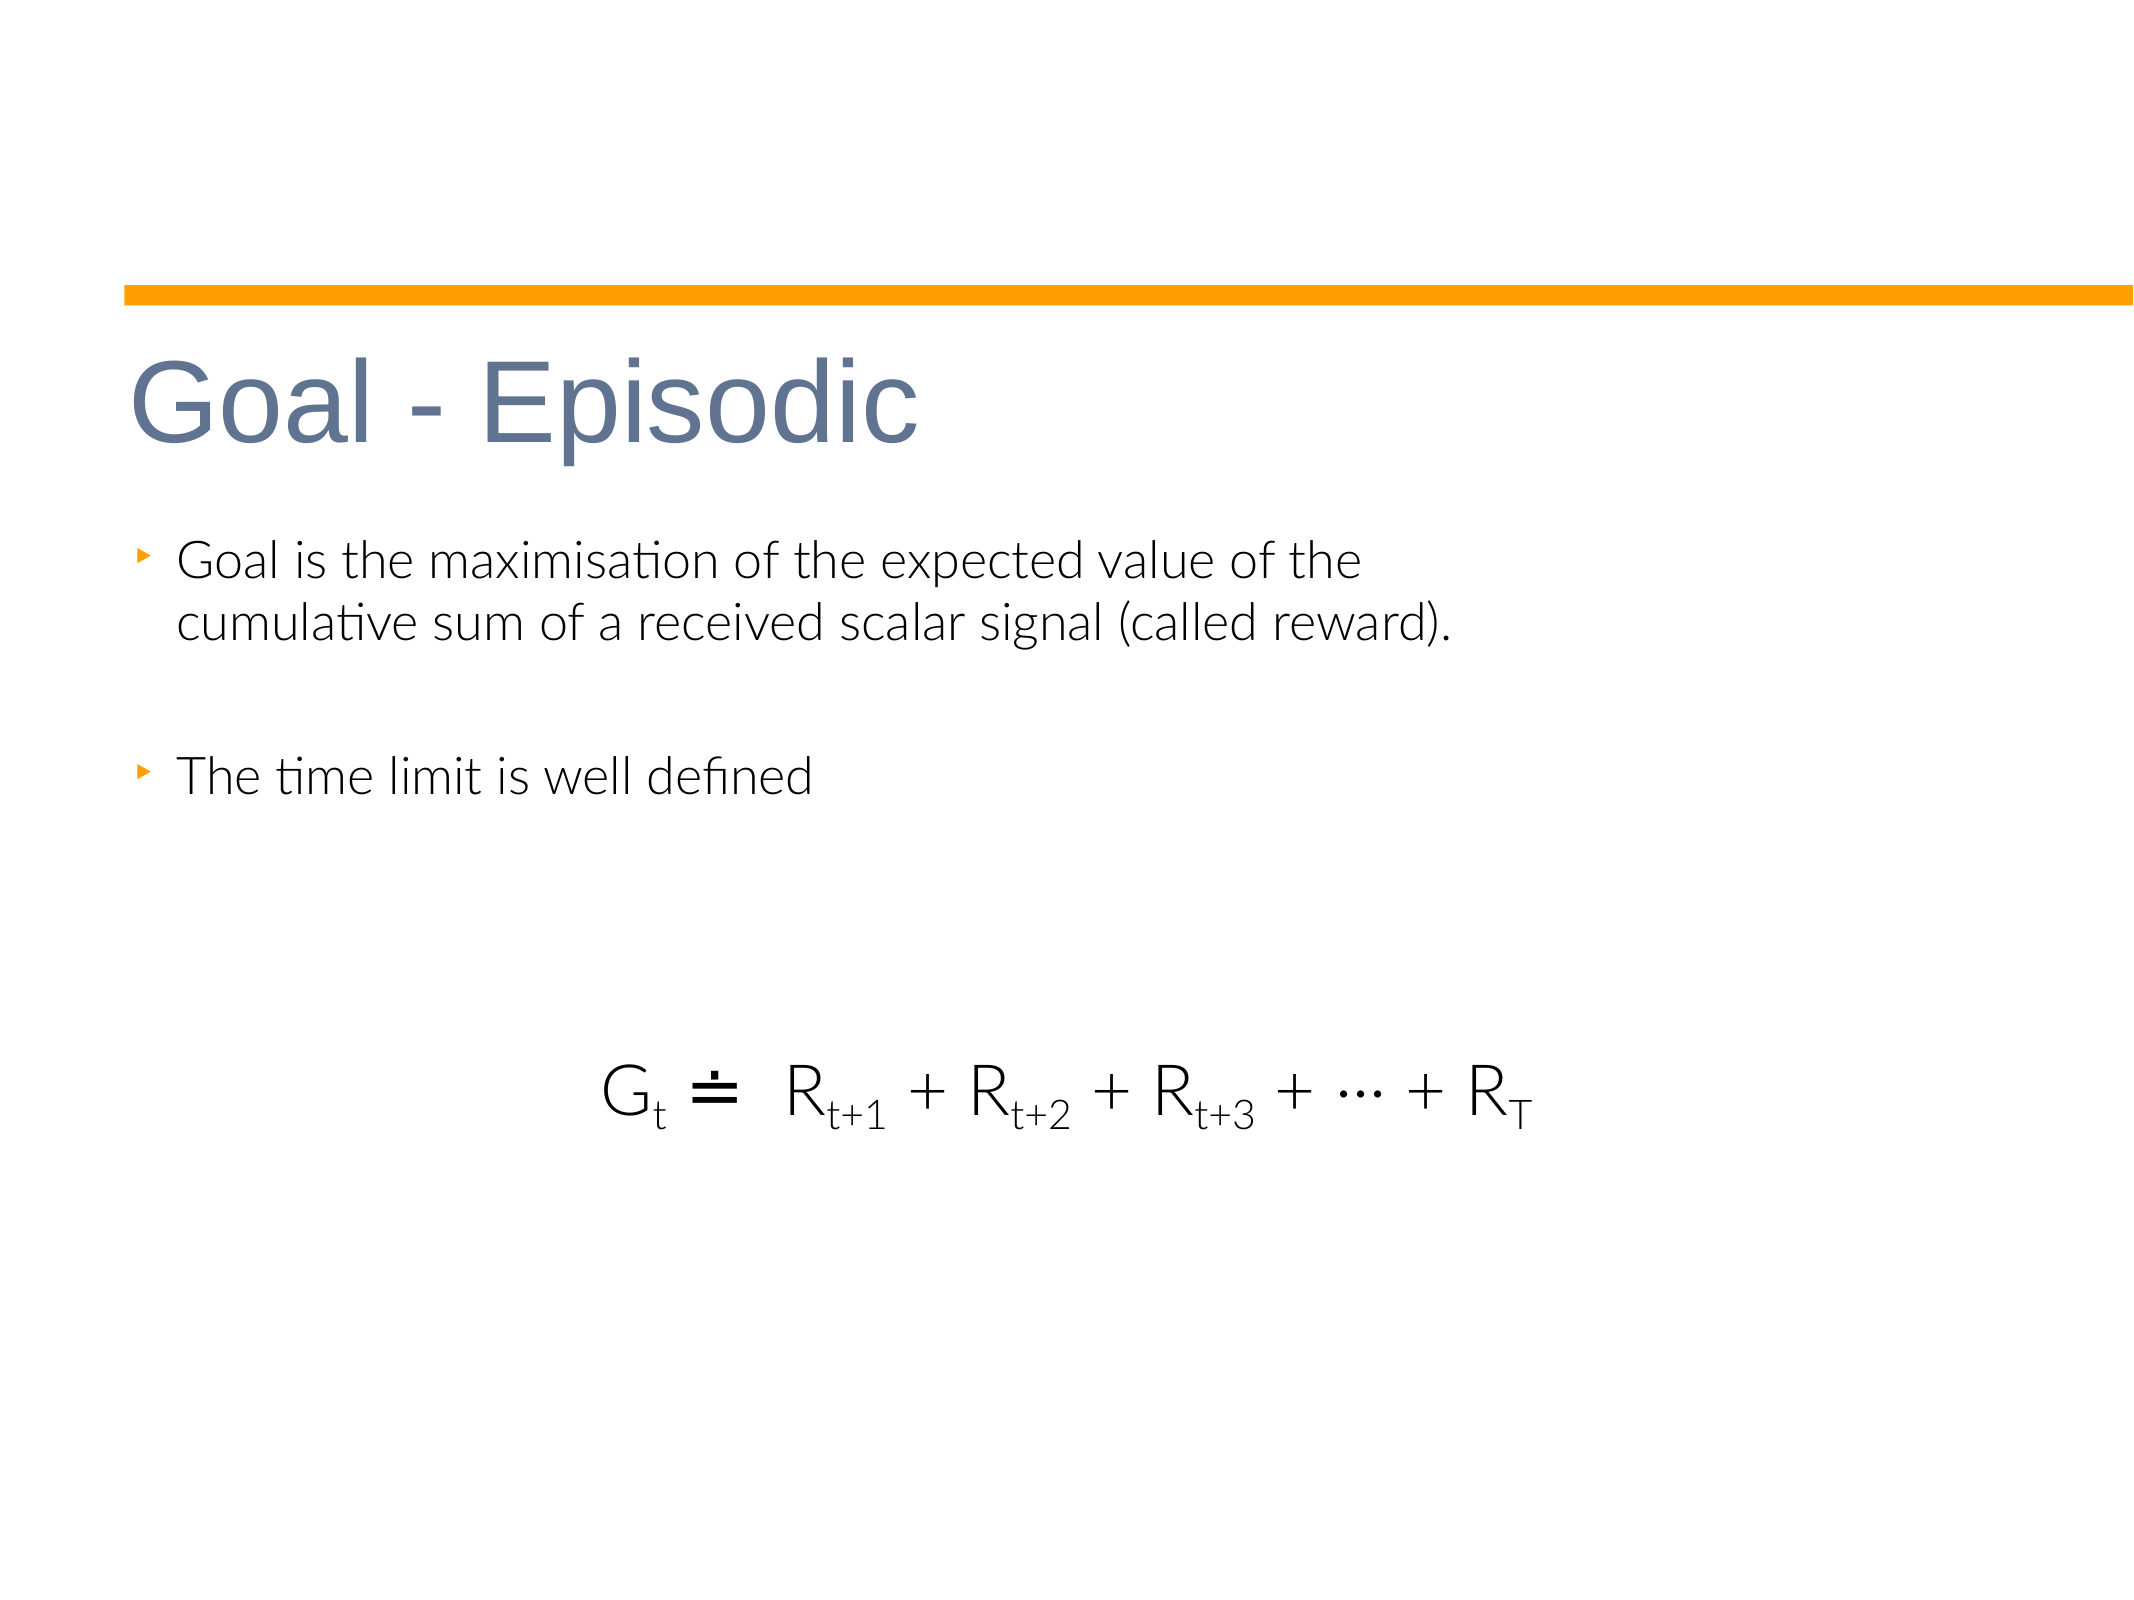

Goal - Episodic
Goal is the maximisation of the expected value of the cumulative sum of a received scalar signal (called reward).

The time limit is well defined
Gt ≐  Rt+1 + Rt+2 + Rt+3 + ··· + RT